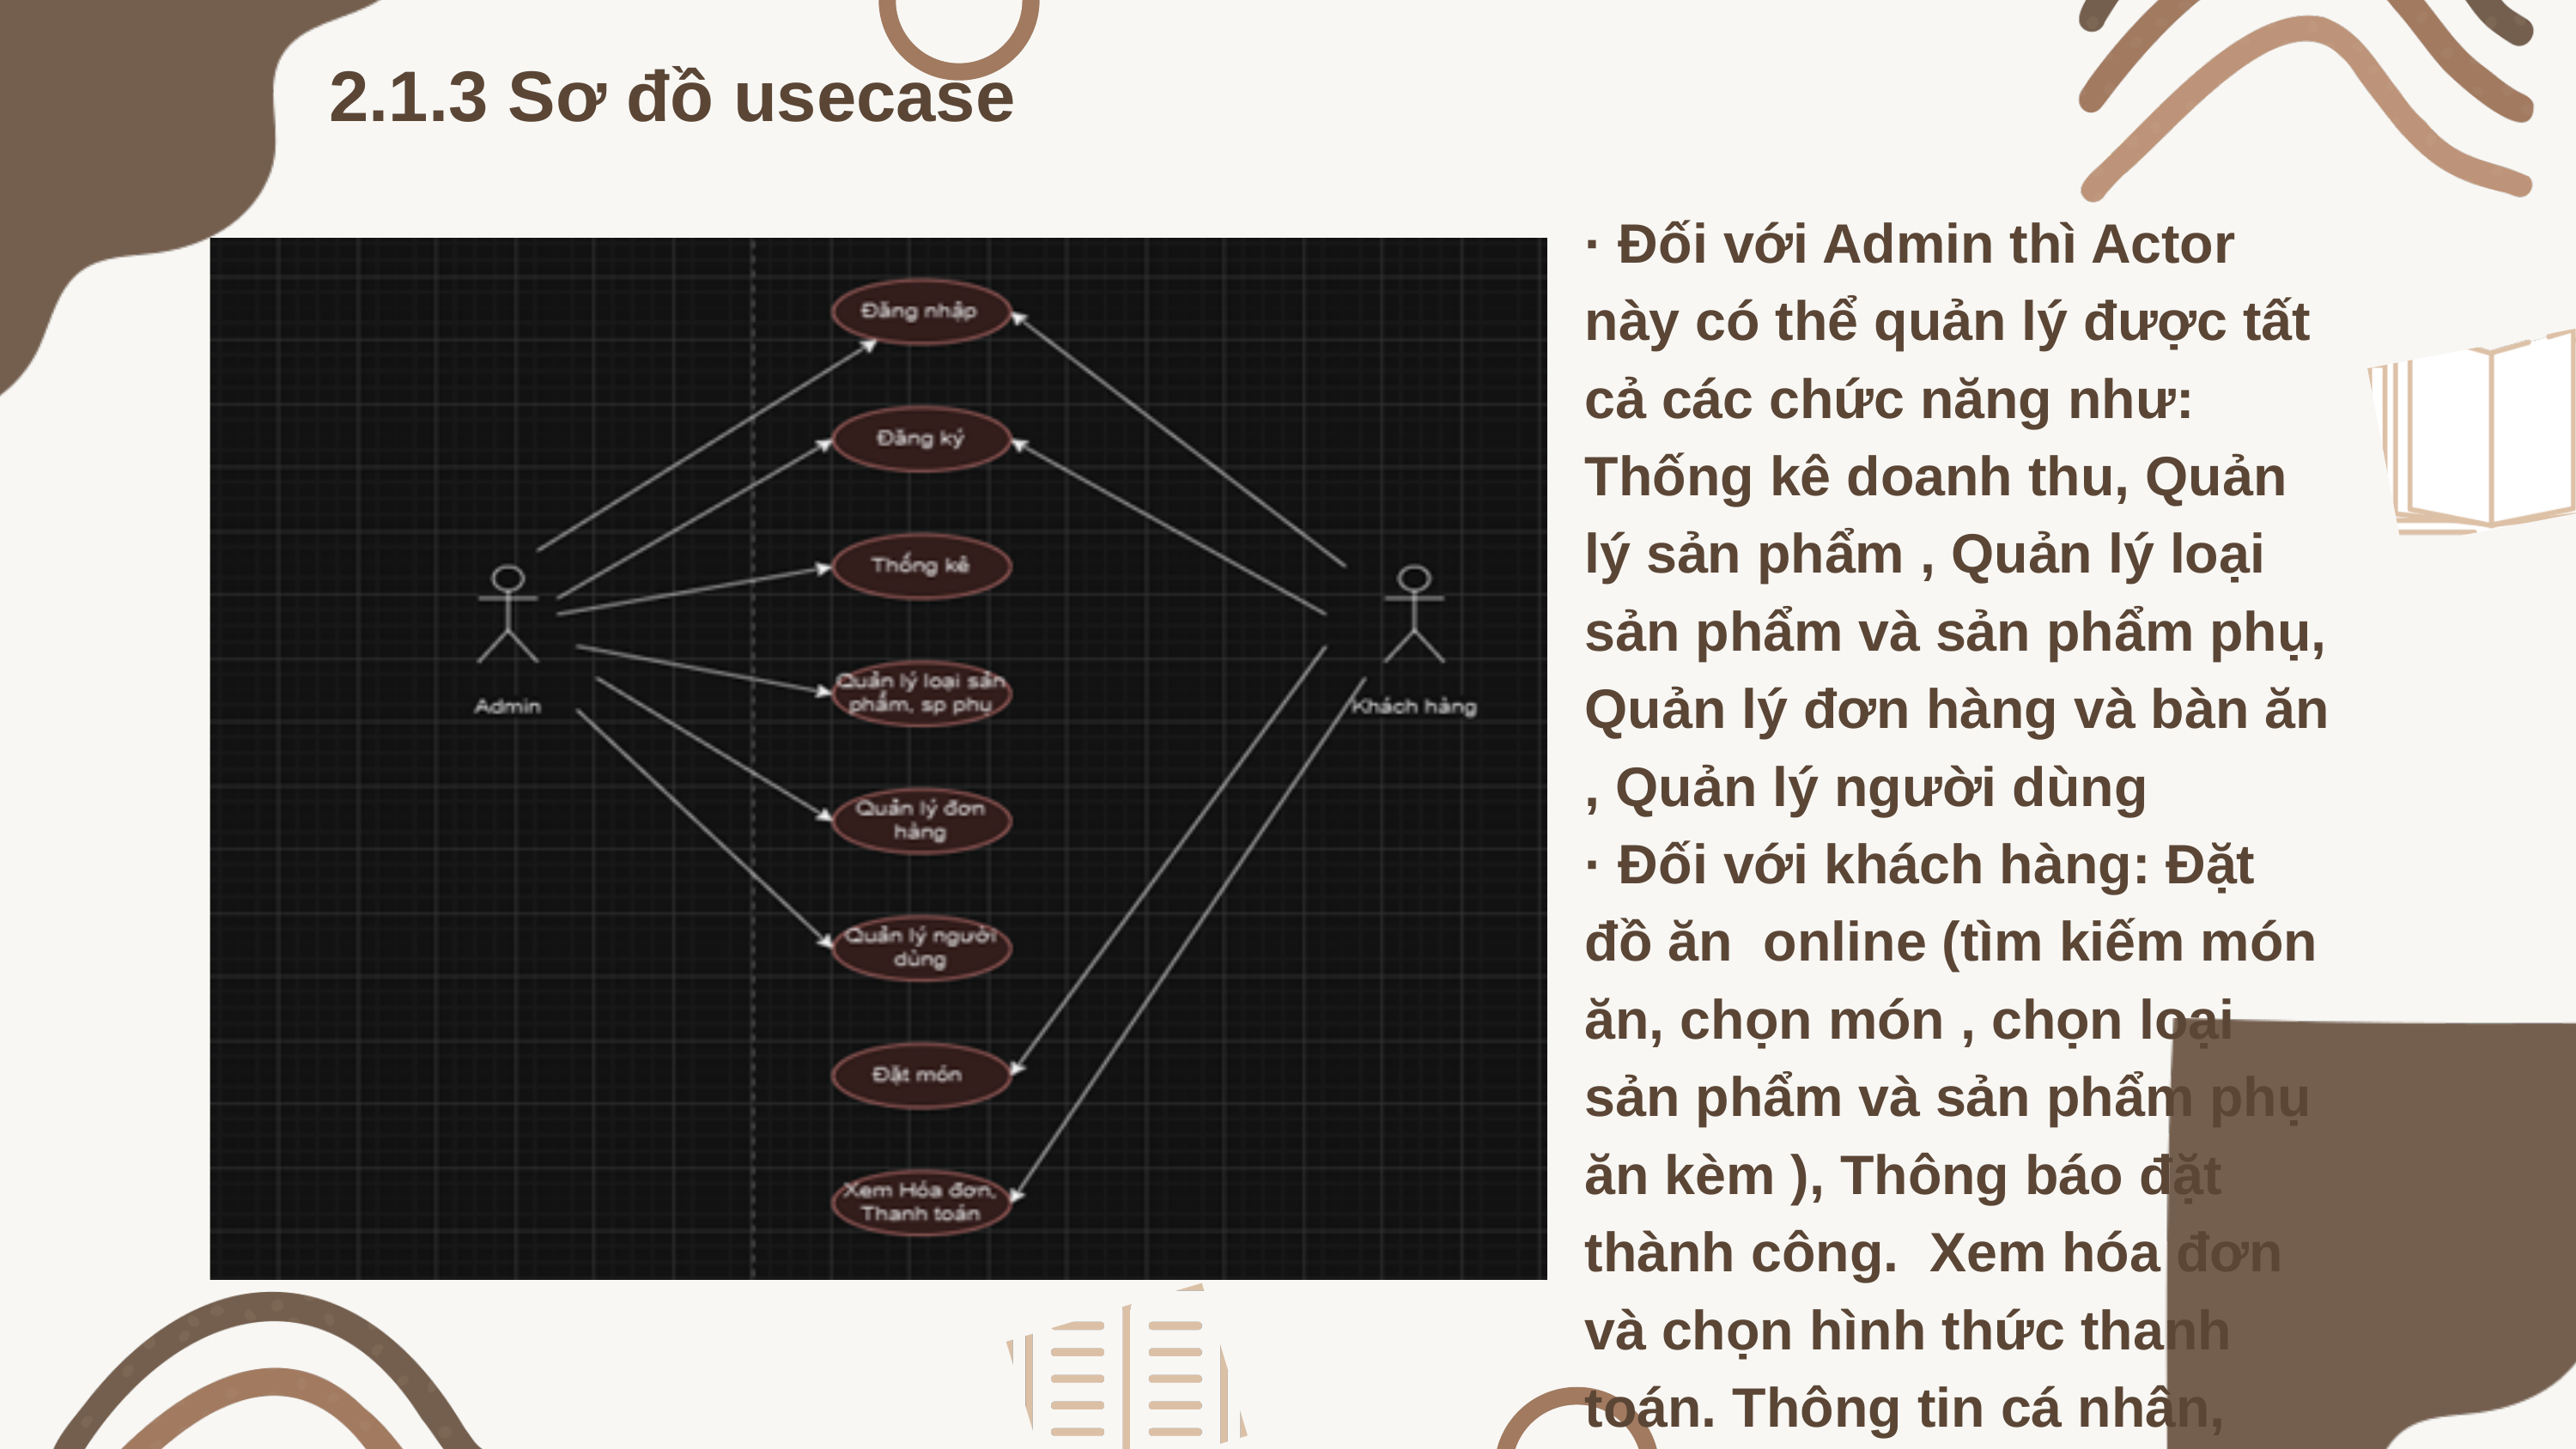

2.1.3 Sơ đồ usecase
· Đối với Admin thì Actor này có thể quản lý được tất cả các chức năng như: Thống kê doanh thu, Quản lý sản phẩm , Quản lý loại sản phẩm và sản phẩm phụ, Quản lý đơn hàng và bàn ăn , Quản lý người dùng
· Đối với khách hàng: Đặt đồ ăn  online (tìm kiếm món ăn, chọn món , chọn loại sản phẩm và sản phẩm phụ ăn kèm ), Thông báo đặt thành công.  Xem hóa đơn và chọn hình thức thanh toán. Thông tin cá nhân, Thêm, sửa, xóa , Đổi mật khẩu.